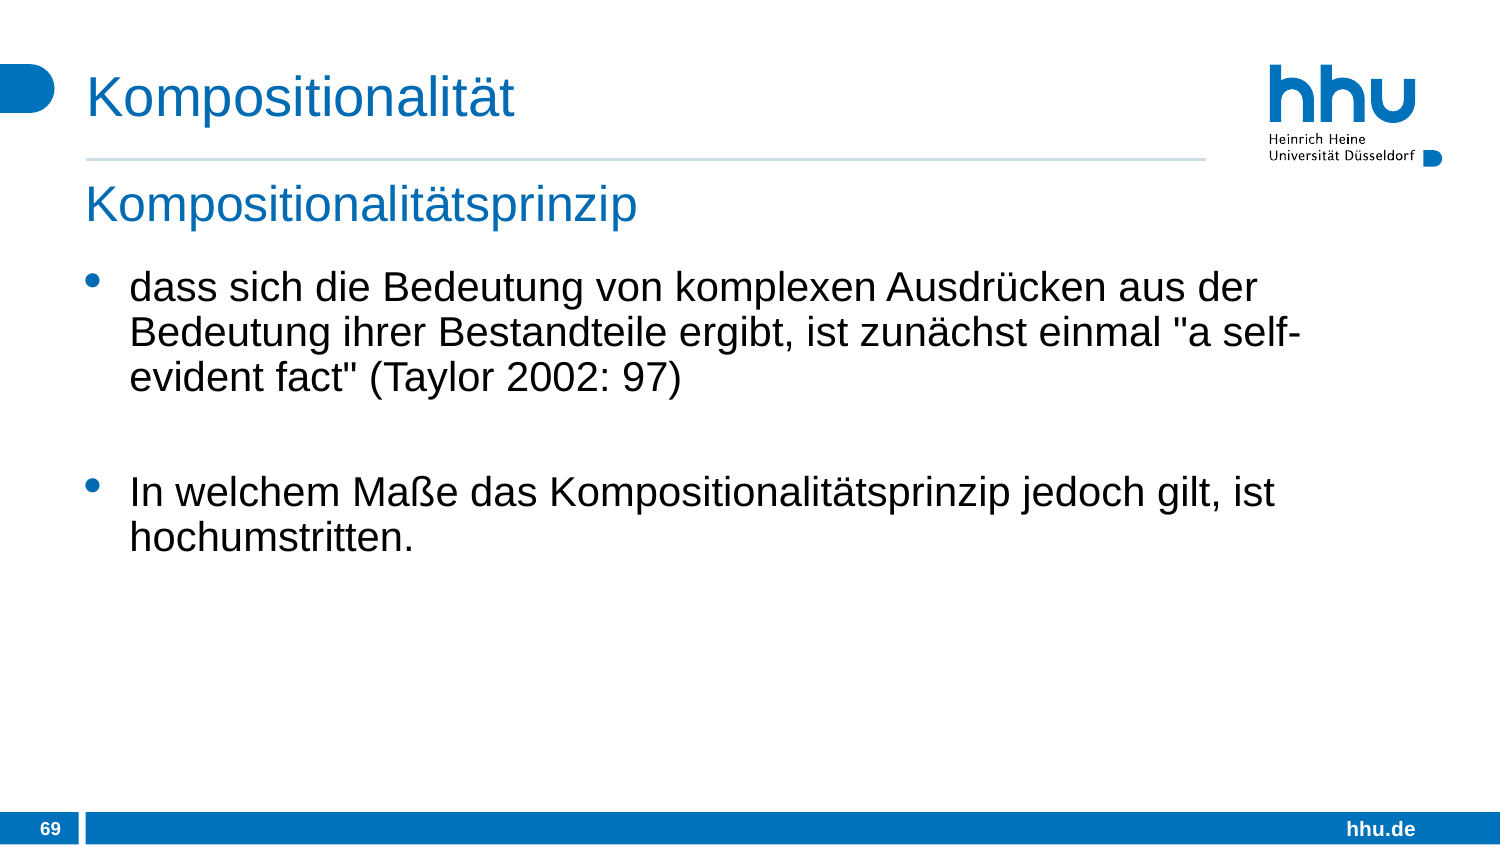

# Kompositionalität
Kompositionalitätsprinzip
dass sich die Bedeutung von komplexen Ausdrücken aus der Bedeutung ihrer Bestandteile ergibt, ist zunächst einmal "a self-evident fact" (Taylor 2002: 97)

In welchem Maße das Kompositionalitätsprinzip jedoch gilt, ist hochumstritten.
69